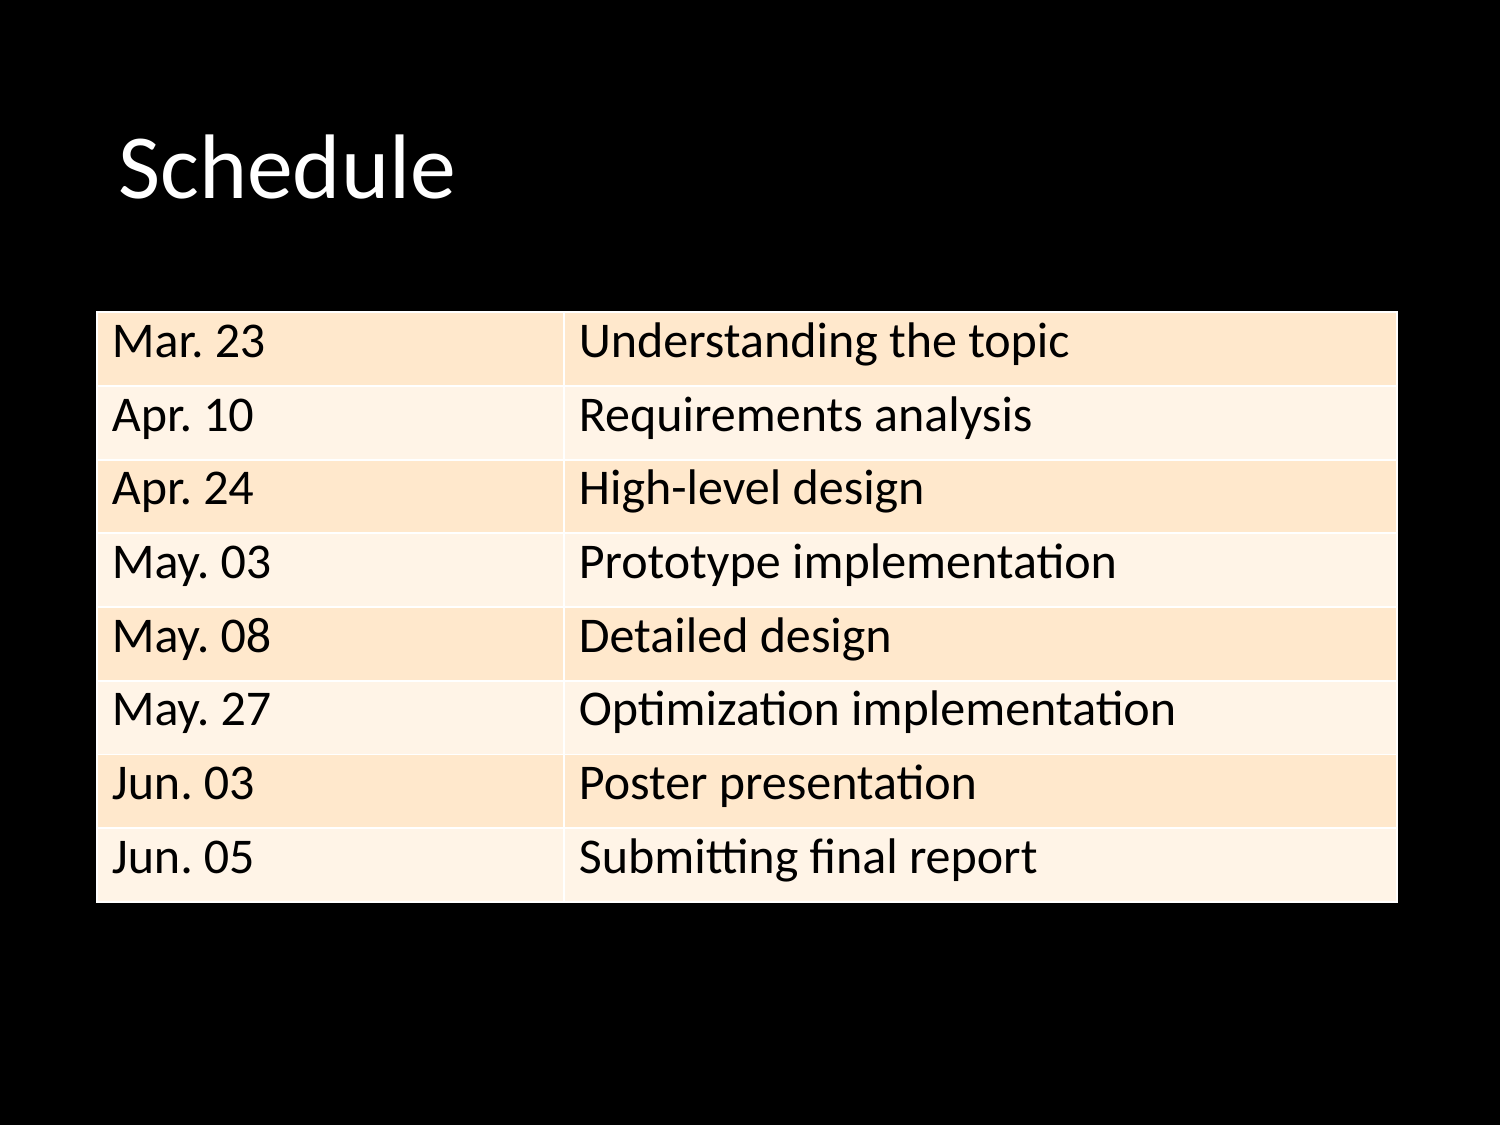

# Schedule
| Mar. 23 | Understanding the topic |
| --- | --- |
| Apr. 10 | Requirements analysis |
| Apr. 24 | High-level design |
| May. 03 | Prototype implementation |
| May. 08 | Detailed design |
| May. 27 | Optimization implementation |
| Jun. 03 | Poster presentation |
| Jun. 05 | Submitting final report |